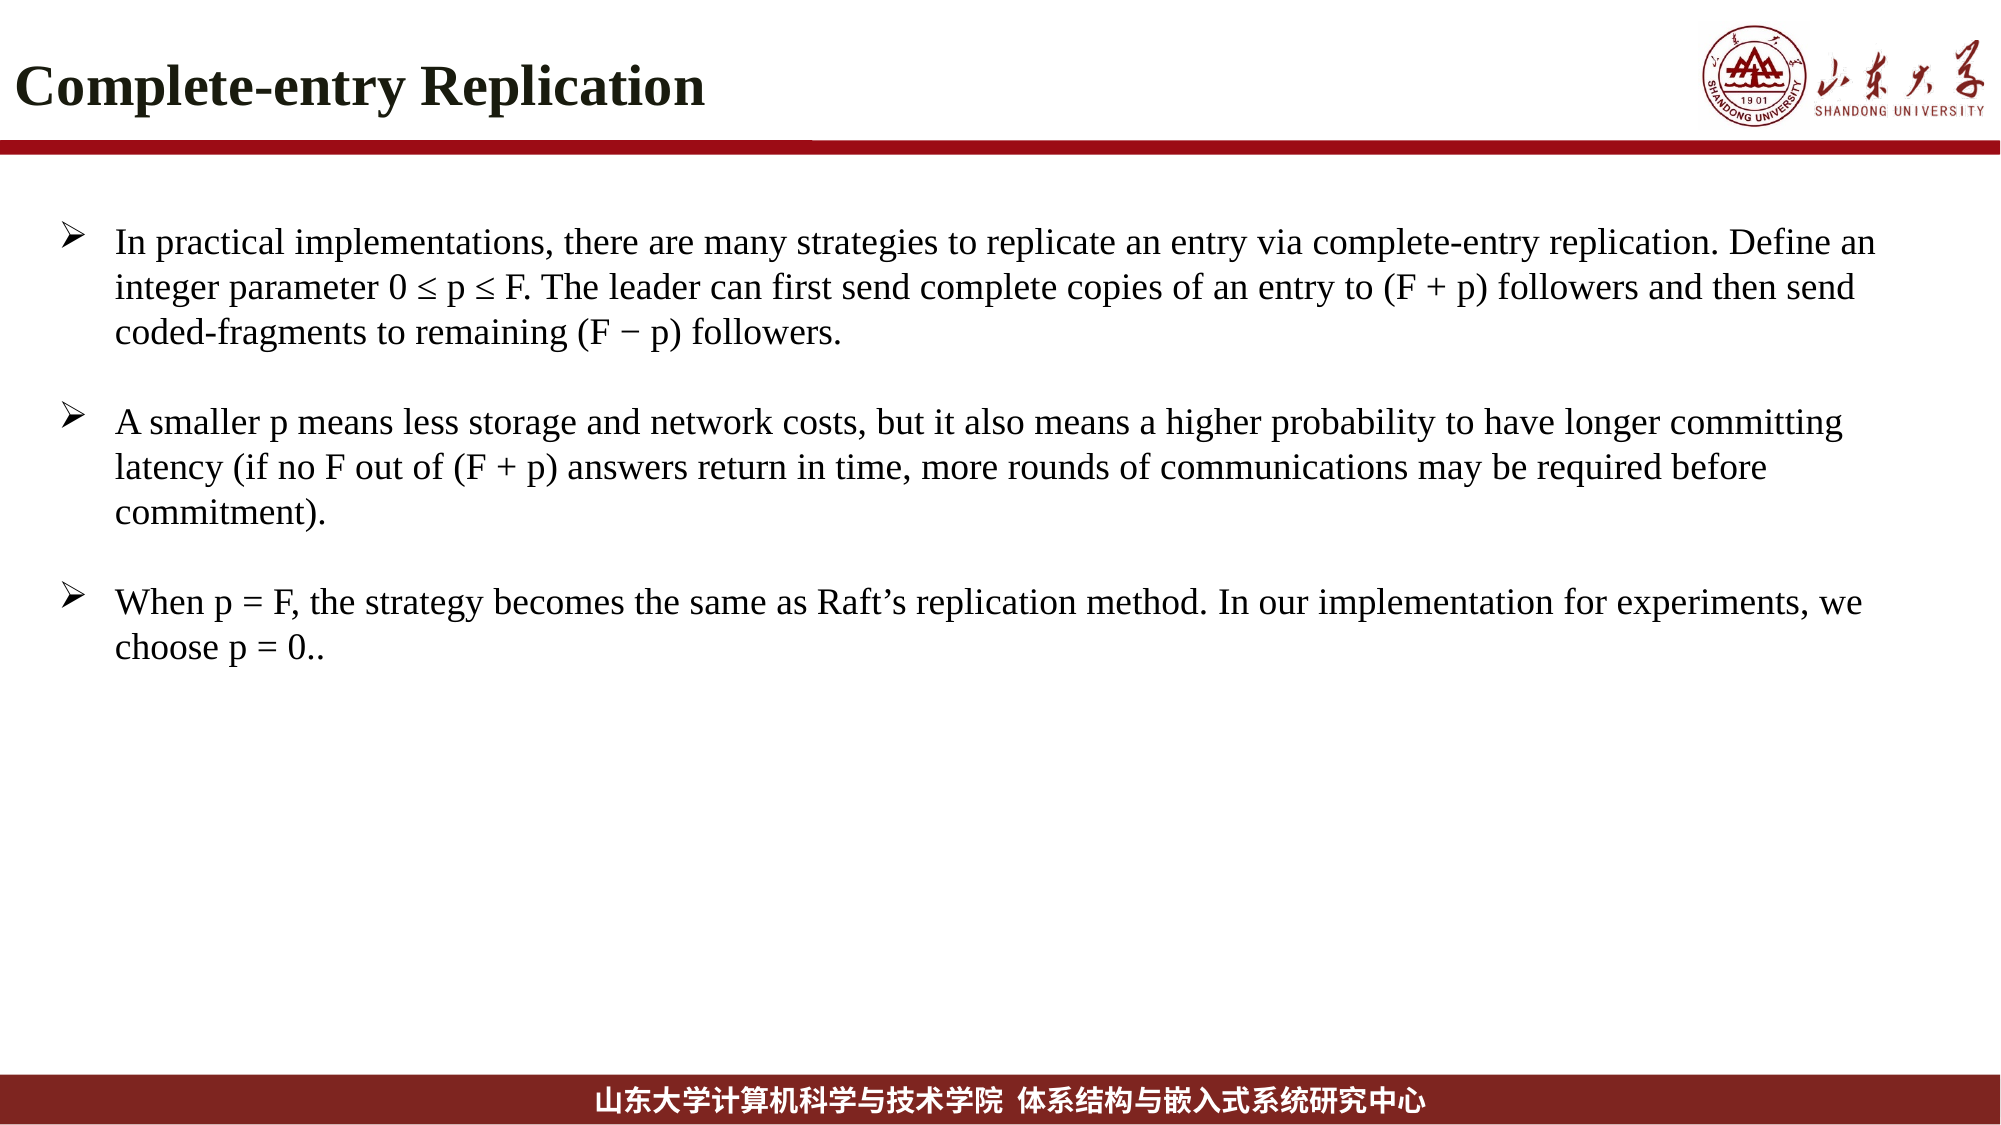

# Complete-entry Replication
In practical implementations, there are many strategies to replicate an entry via complete-entry replication. Define an integer parameter 0 ≤ p ≤ F. The leader can first send complete copies of an entry to (F + p) followers and then send coded-fragments to remaining (F − p) followers.

A smaller p means less storage and network costs, but it also means a higher probability to have longer committing latency (if no F out of (F + p) answers return in time, more rounds of communications may be required before commitment).

When p = F, the strategy becomes the same as Raft’s replication method. In our implementation for experiments, we choose p = 0..